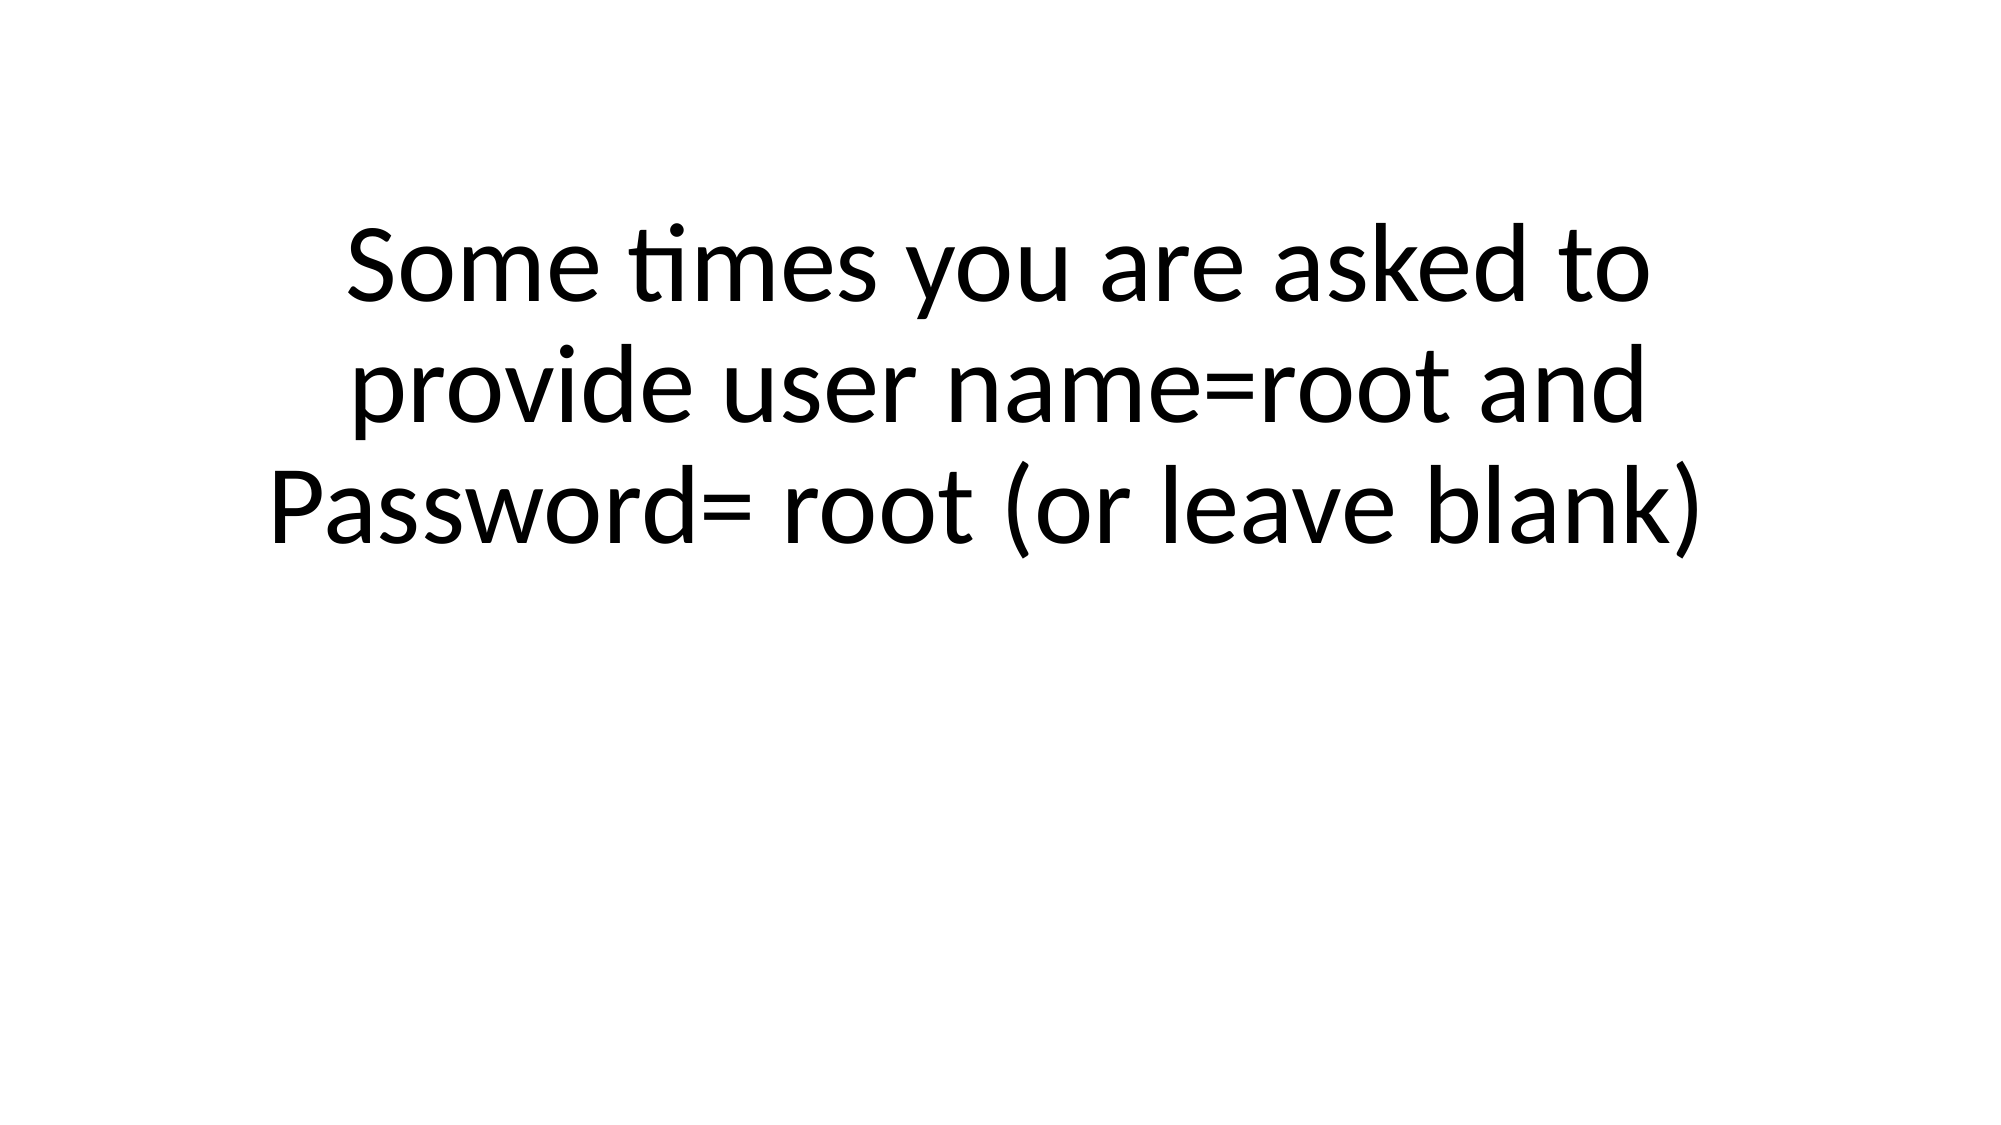

# Some times you are asked to provide user name=root and Password= root (or leave blank)